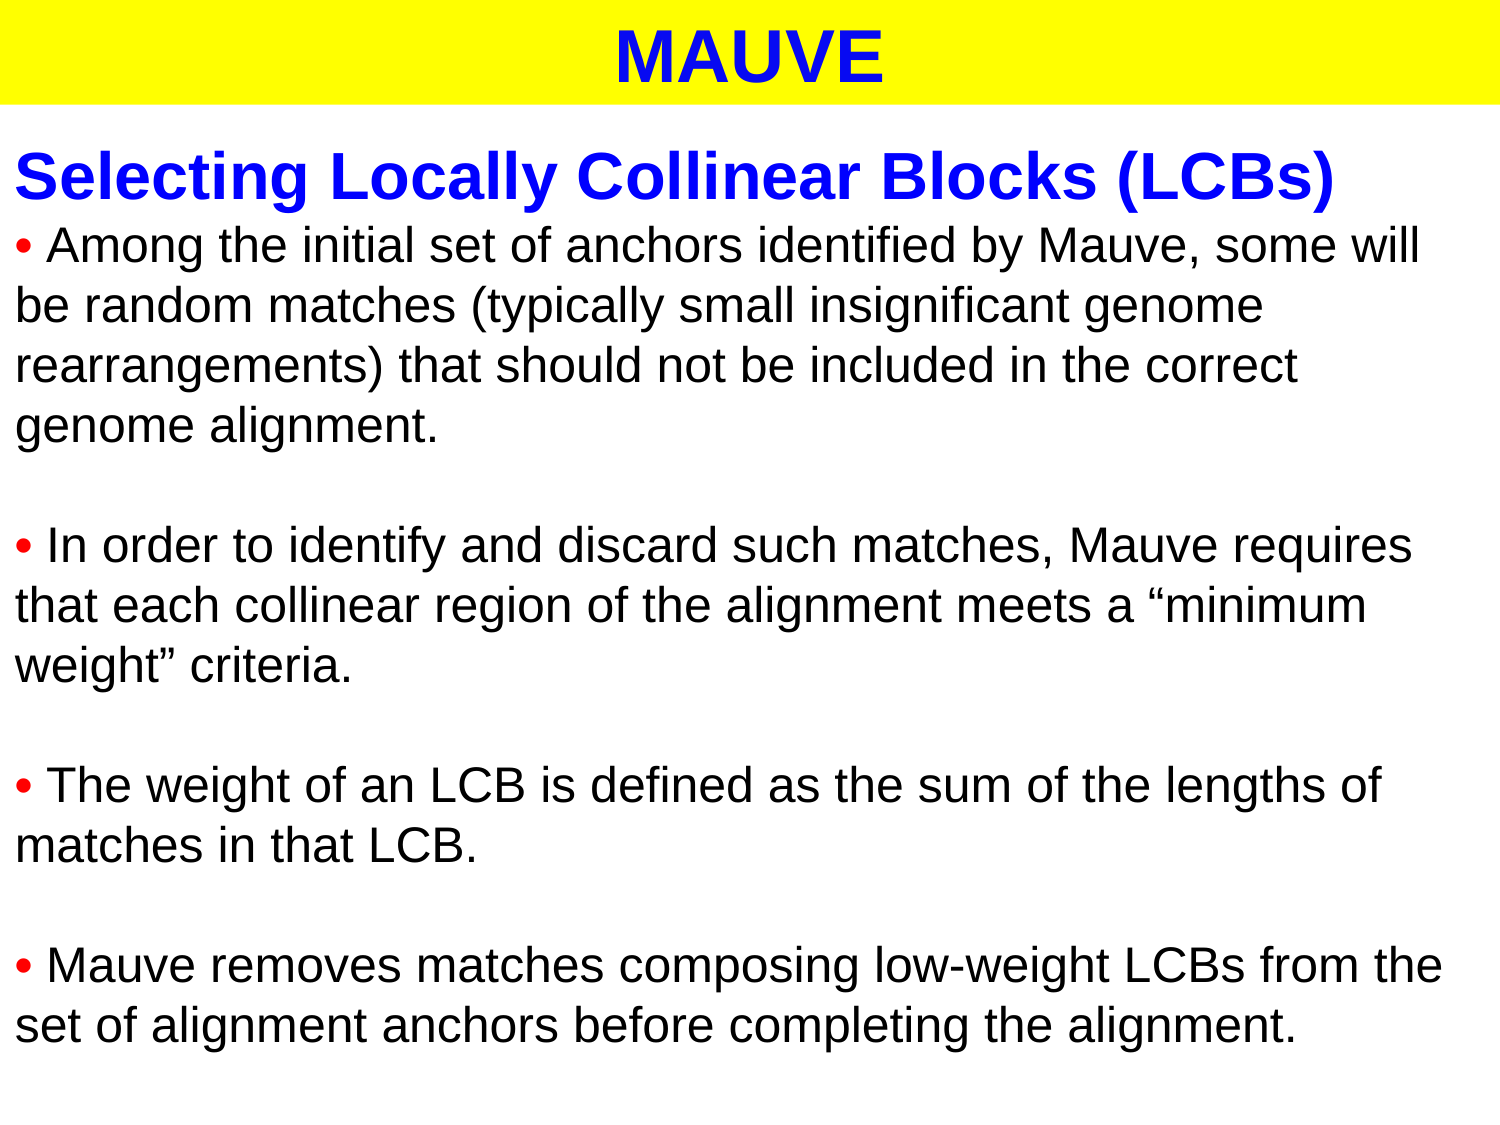

MAUVE
Selecting Locally Collinear Blocks (LCBs)
• Among the initial set of anchors identified by Mauve, some will be random matches (typically small insignificant genome rearrangements) that should not be included in the correct genome alignment.

• In order to identify and discard such matches, Mauve requires that each collinear region of the alignment meets a “minimum weight” criteria.

• The weight of an LCB is defined as the sum of the lengths of matches in that LCB.

• Mauve removes matches composing low-weight LCBs from the set of alignment anchors before completing the alignment.